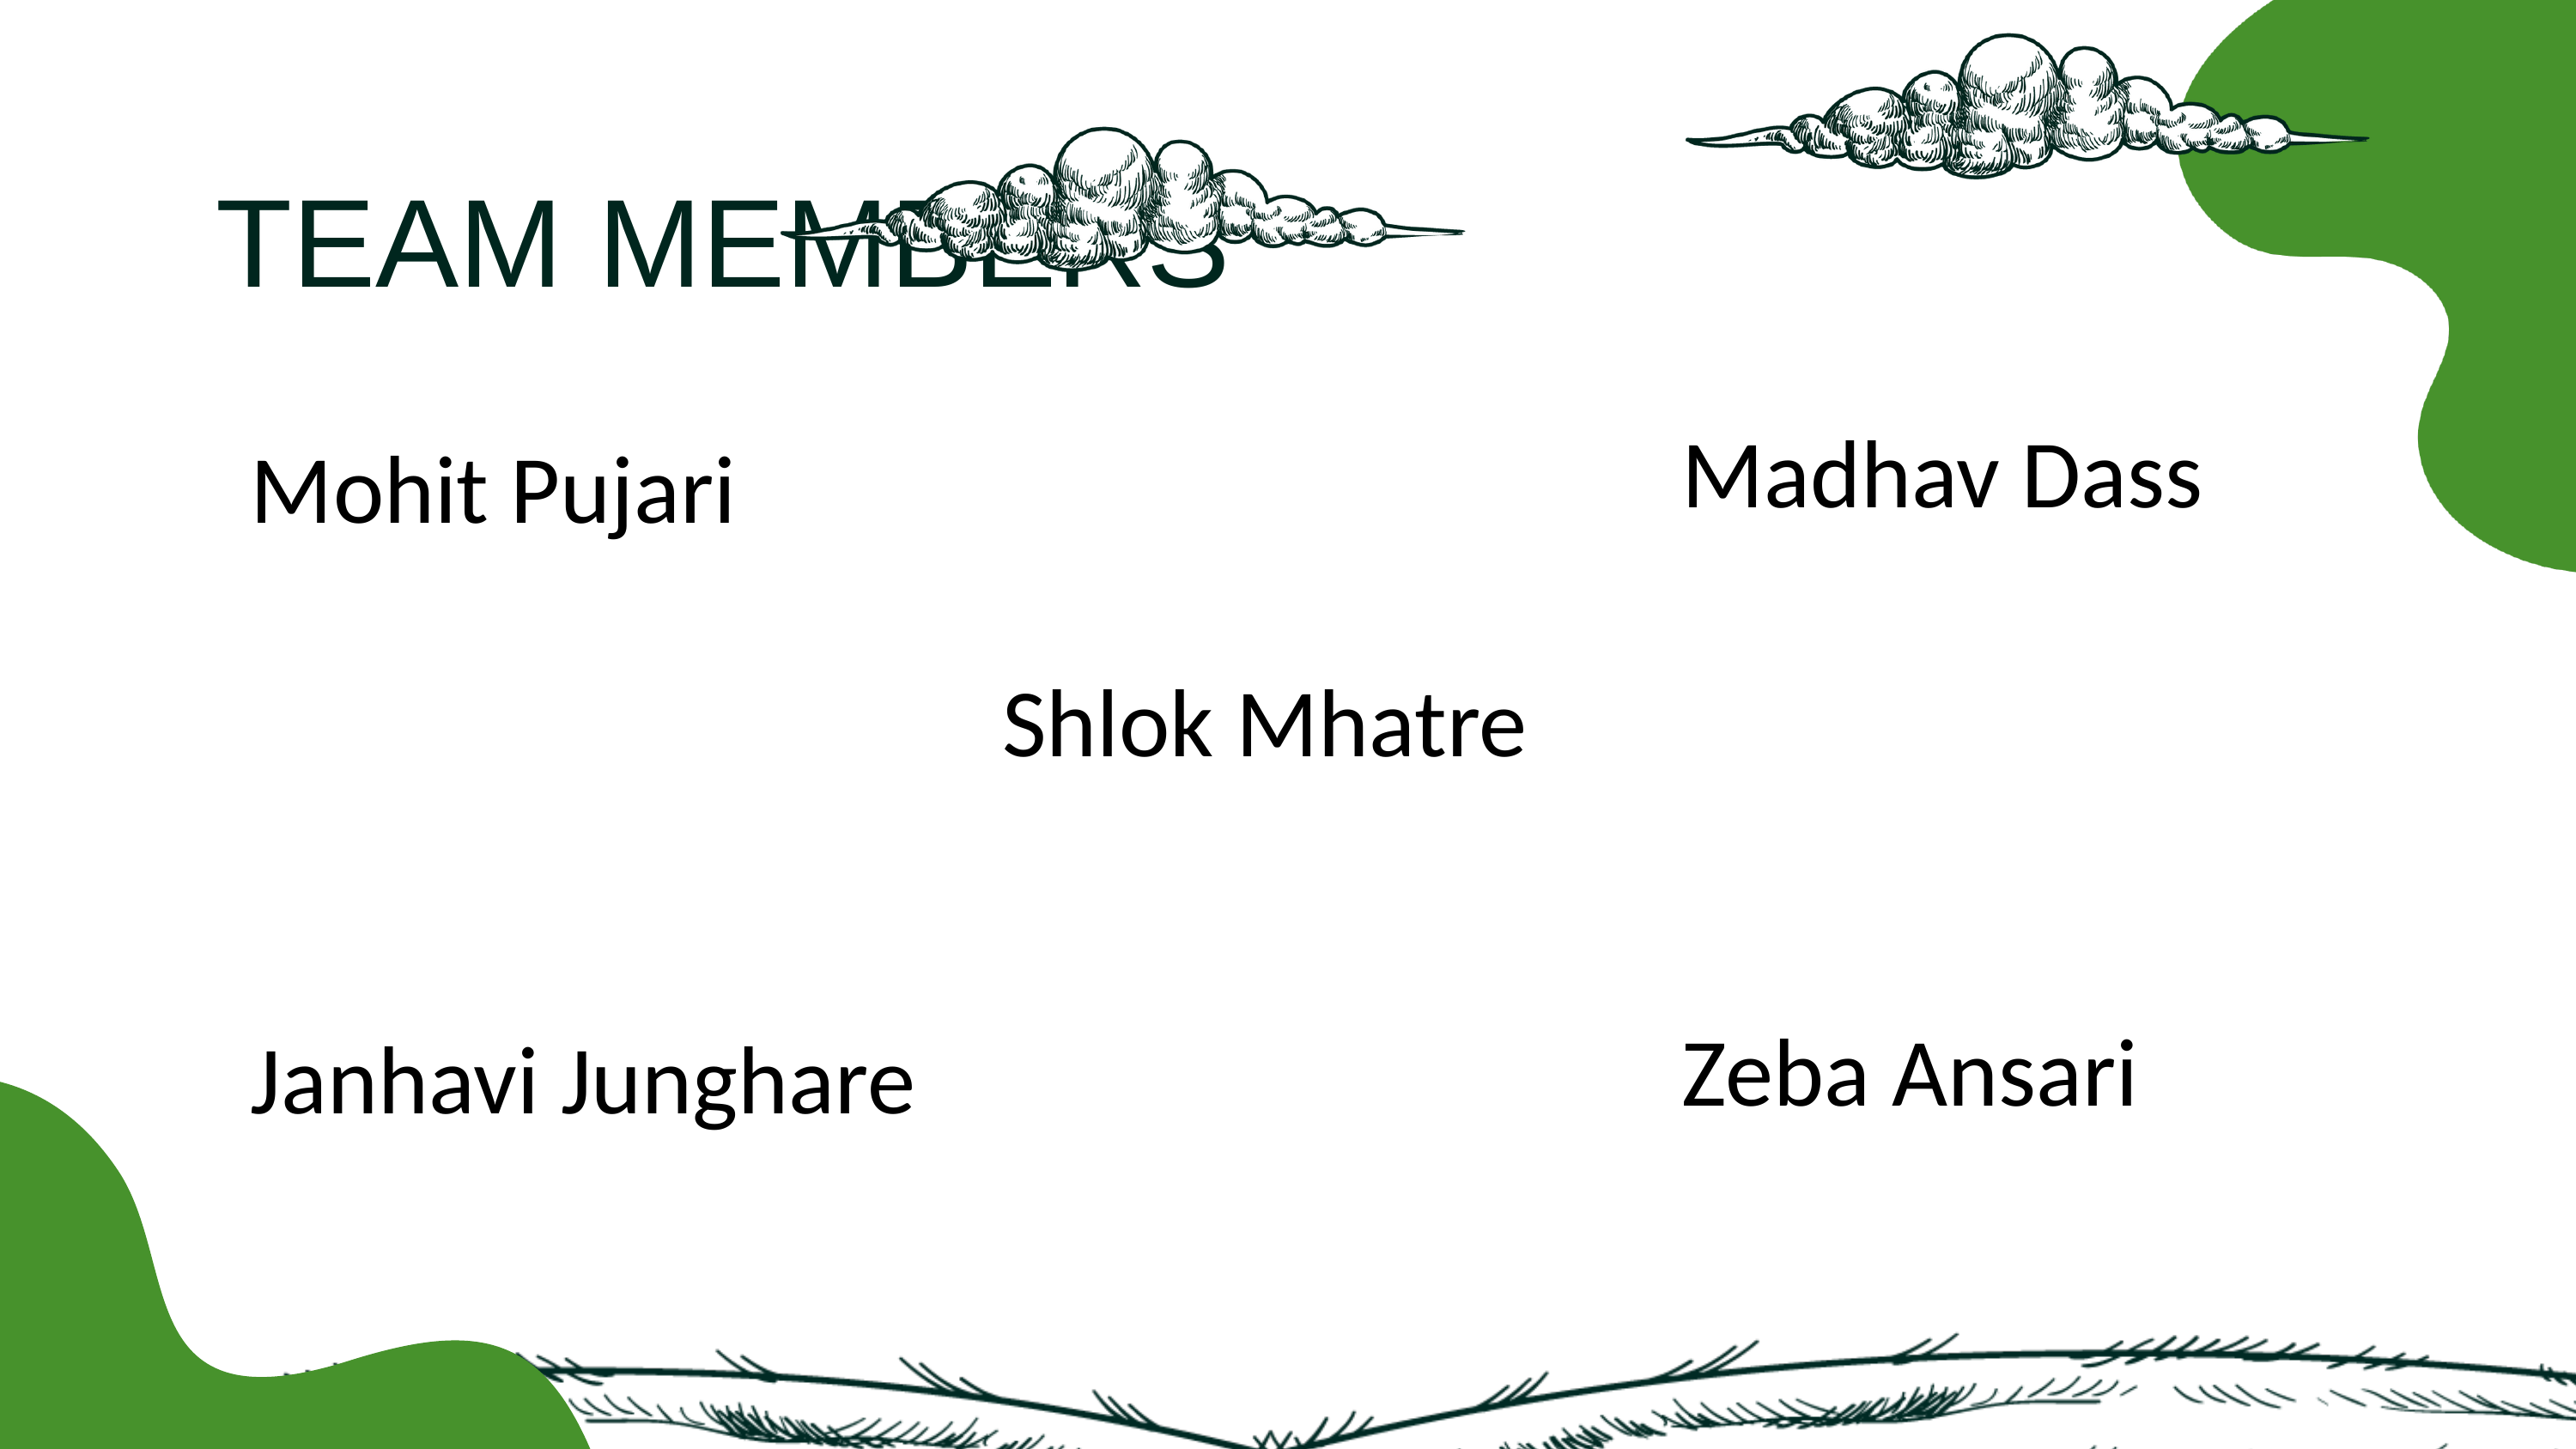

TEAM MEMBERS
Madhav Dass
Mohit Pujari
Shlok Mhatre

Zeba Ansari
Janhavi Junghare